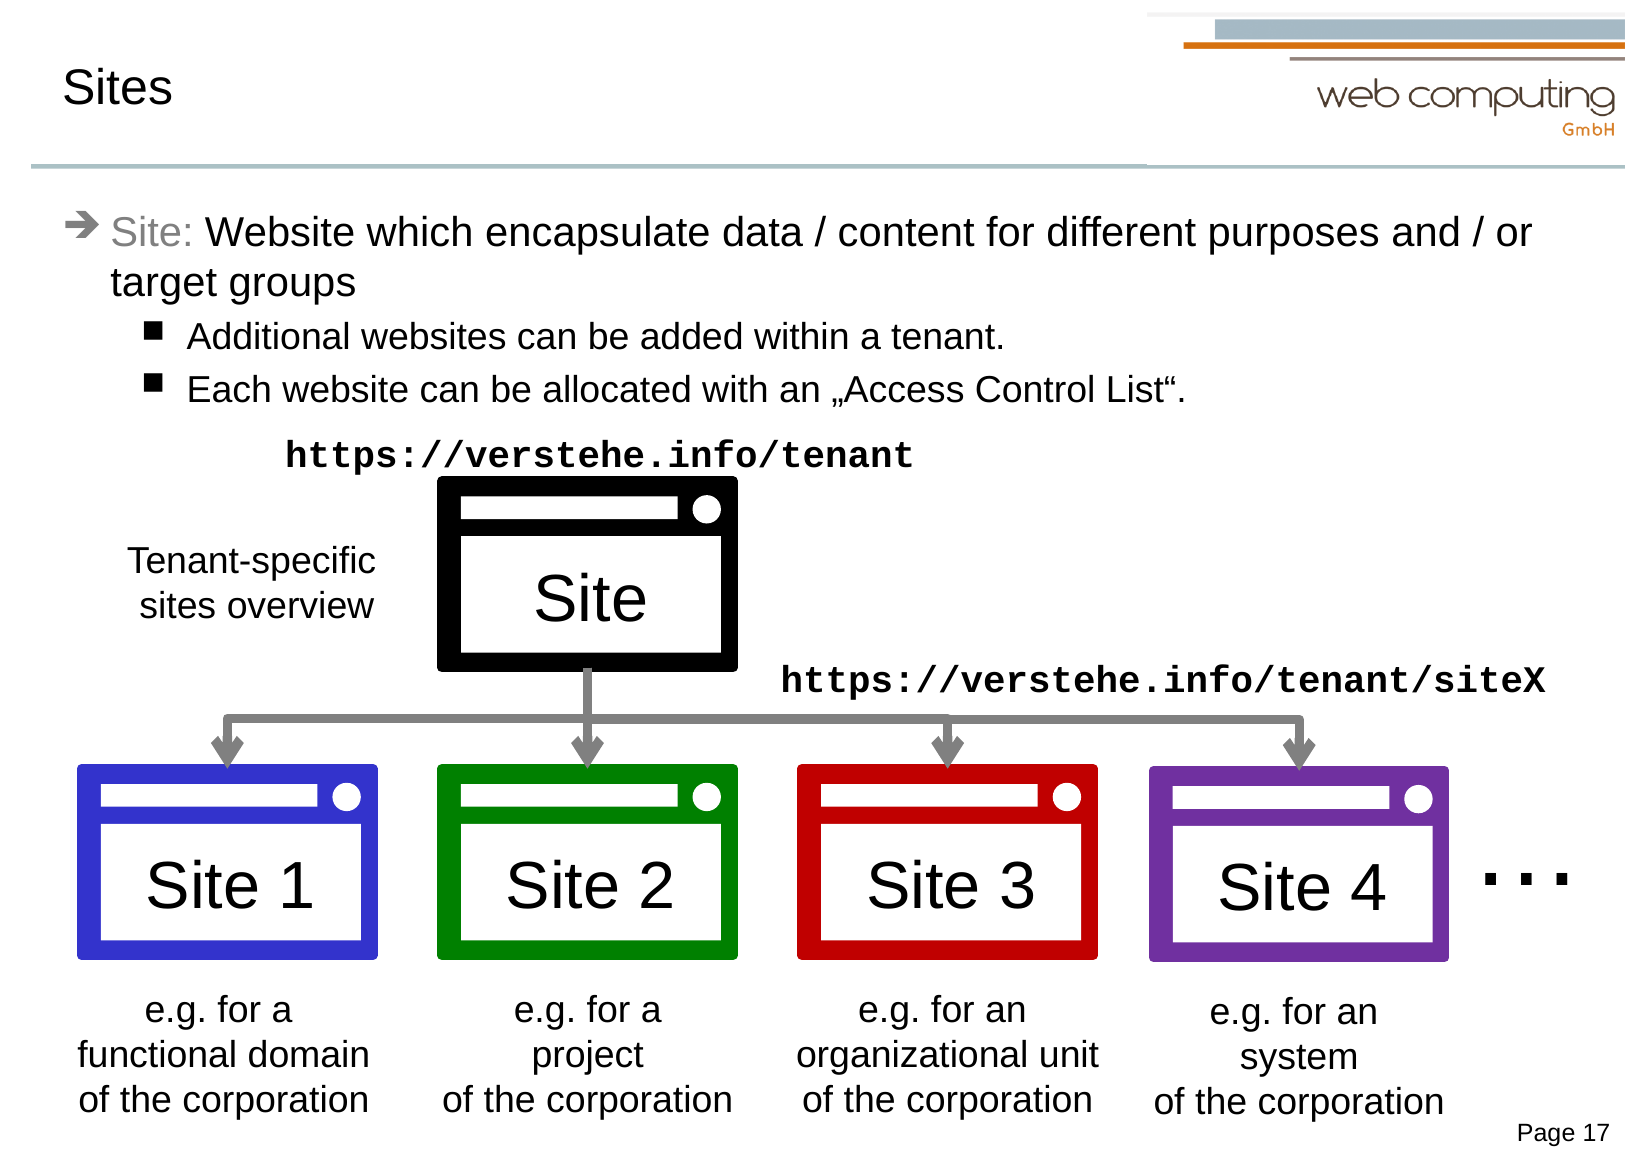

# Sites
Site: Website which encapsulate data / content for different purposes and / or
target groups
Additional websites can be added within a tenant.
Each website can be allocated with an „Access Control List“.
https://verstehe.info/tenant
…

Tenant-specific
sites overview
Site
https://verstehe.info/tenant/siteX
…
…
…
…
…

Site 1
Site 2
Site 3
Site 4
e.g. for a
functional domain
of the corporation
e.g. for a
project
of the corporation
e.g. for an
organizational unit
of the corporation
e.g. for an
system
of the corporation
Page 17